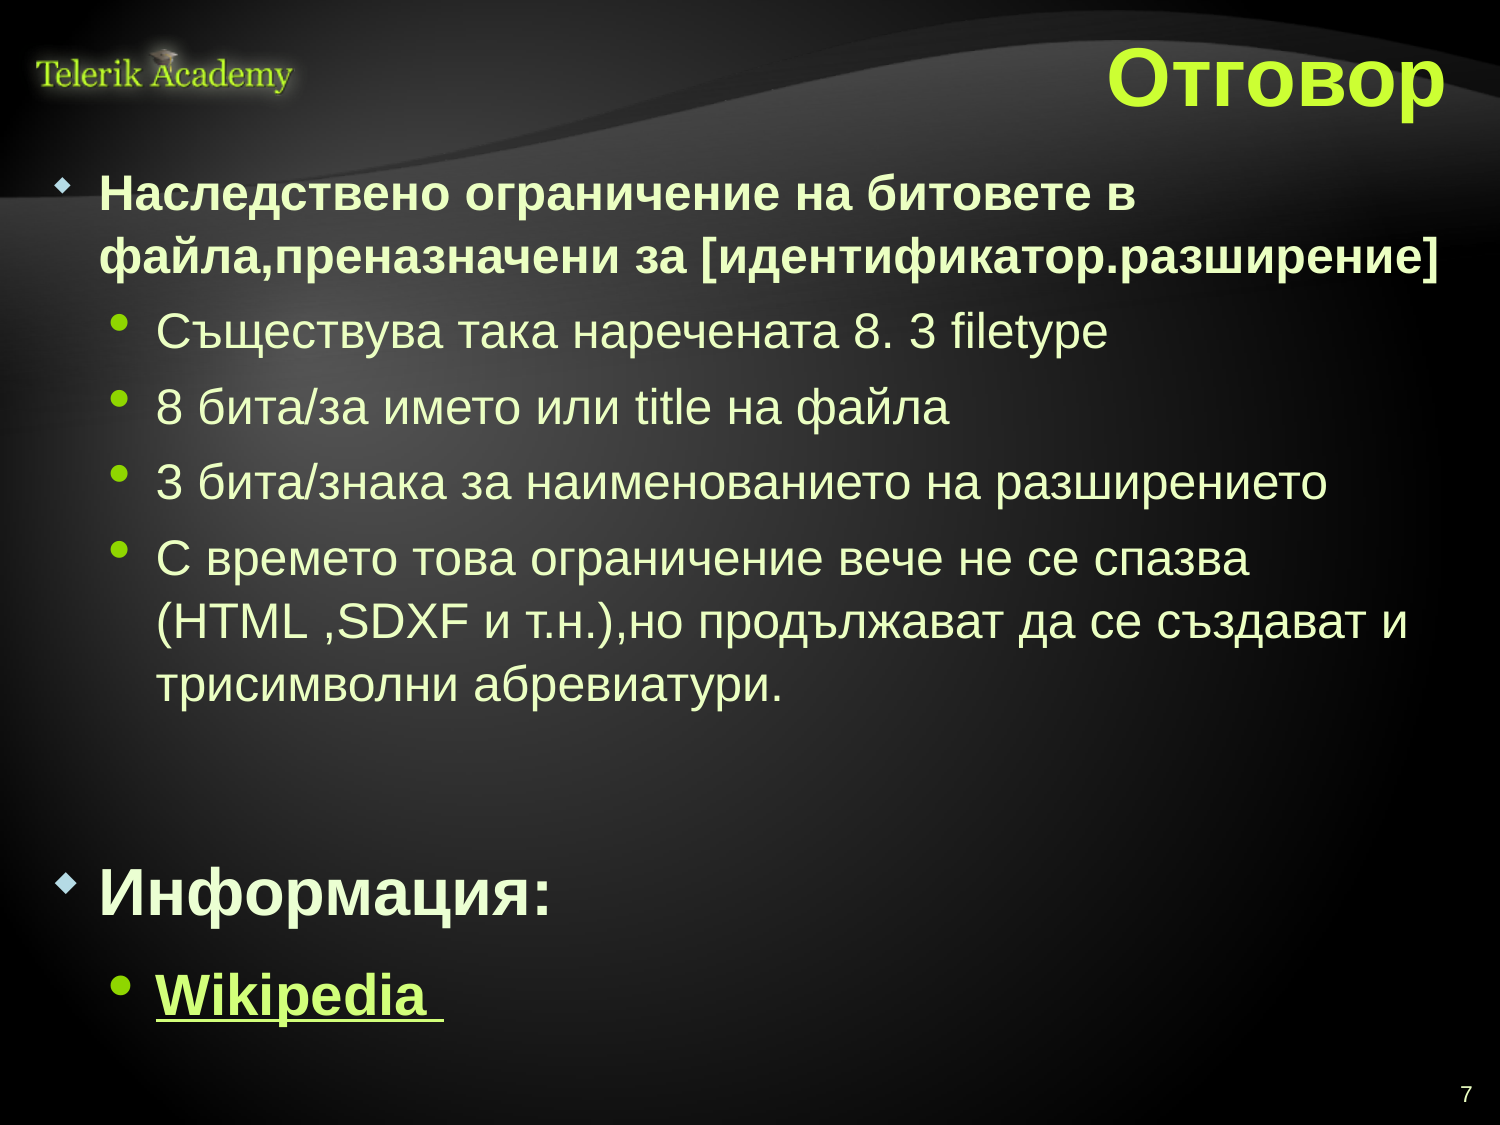

# Отговор
Наследствено ограничение на битовете в файла,преназначени за [идентификатор.разширение]
Съществува така наречената 8. 3 filetype
8 бита/за името или title на файла
3 бита/знака за наименованието на разширението
С времето това ограничение вече не се спазва (HTML ,SDXF и т.н.),но продължават да се създават и трисимволни абревиатури.

Информация:
Wikipedia
7